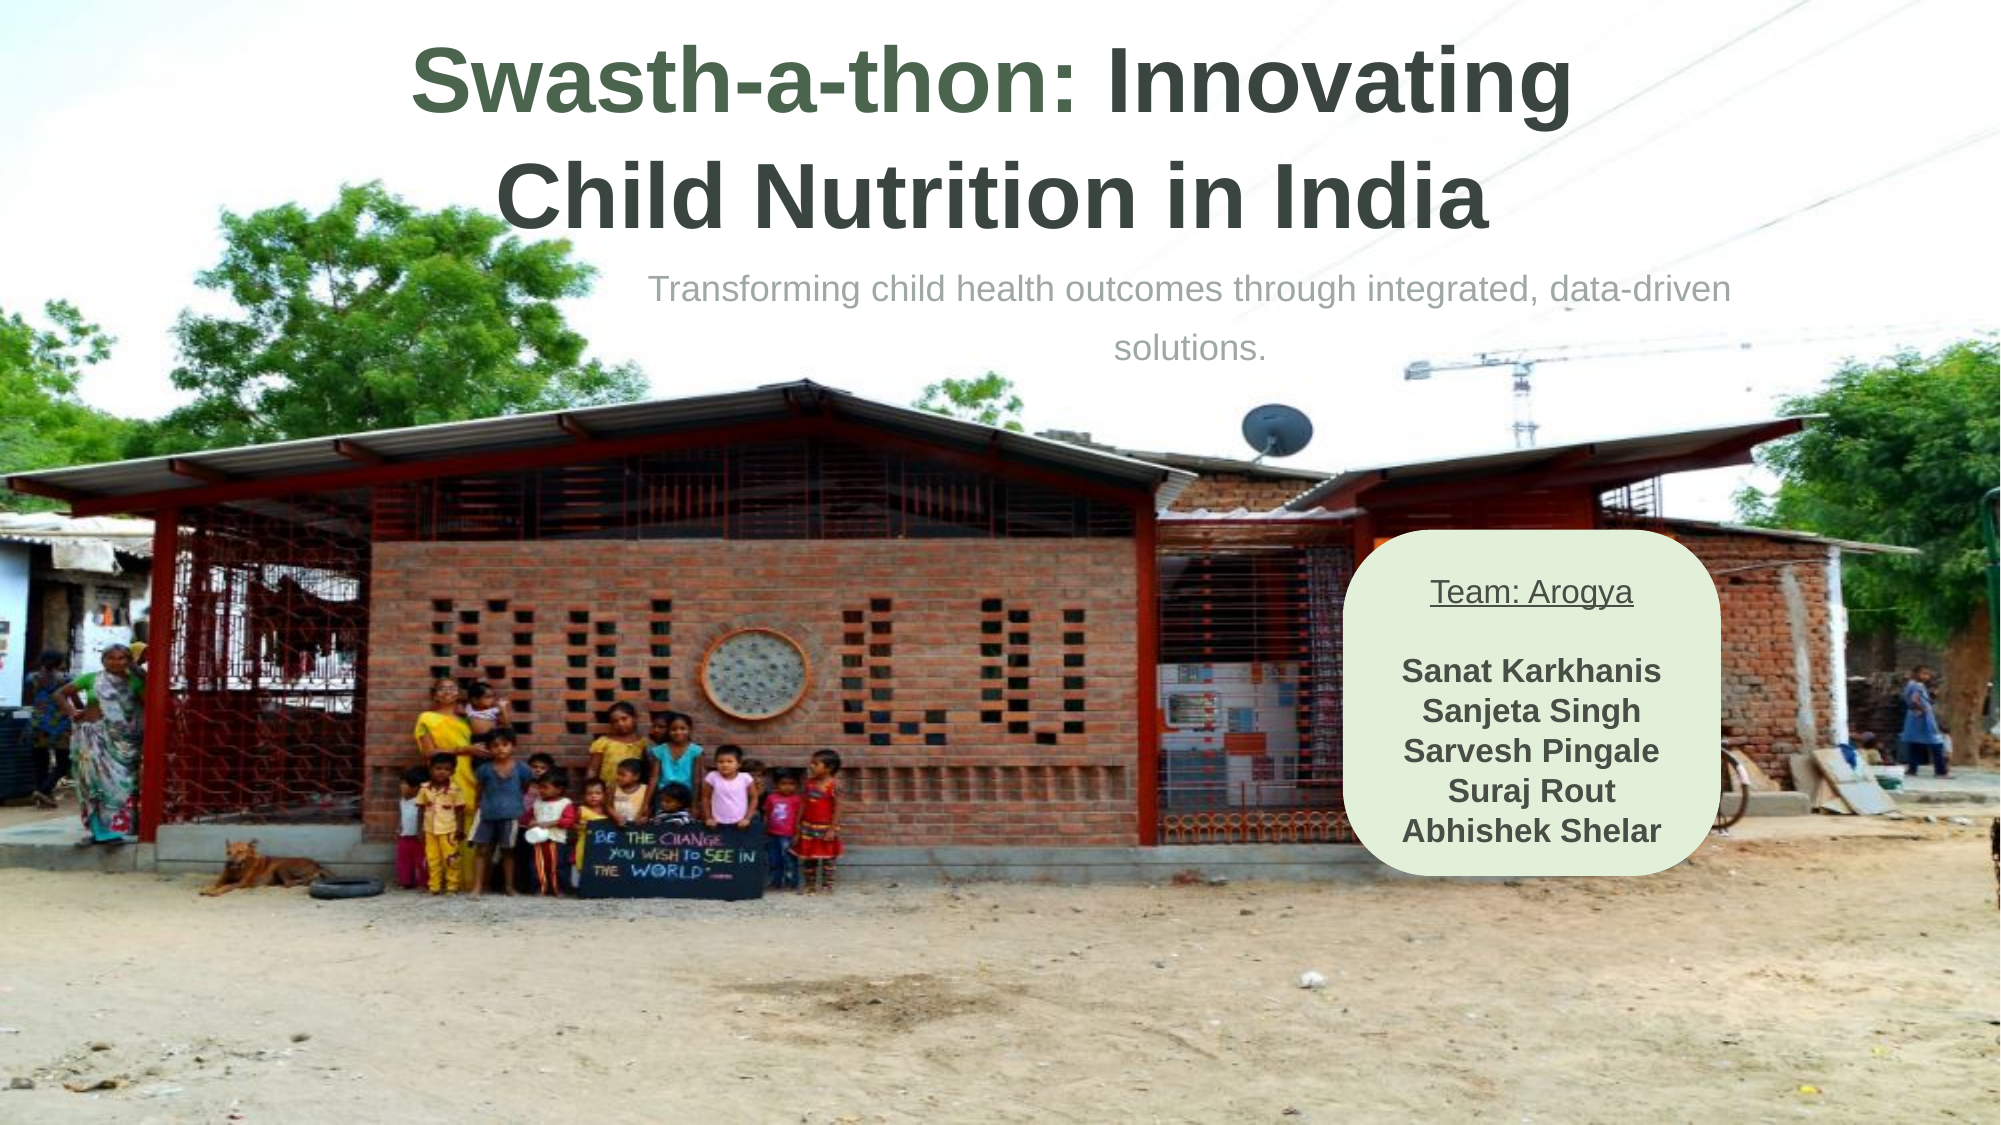

Swasth-a-thon: Innovating Child Nutrition in India
Transforming child health outcomes through integrated, data-driven solutions.

Team: Arogya
Sanat Karkhanis
Sanjeta Singh
Sarvesh Pingale
Suraj Rout
Abhishek Shelar